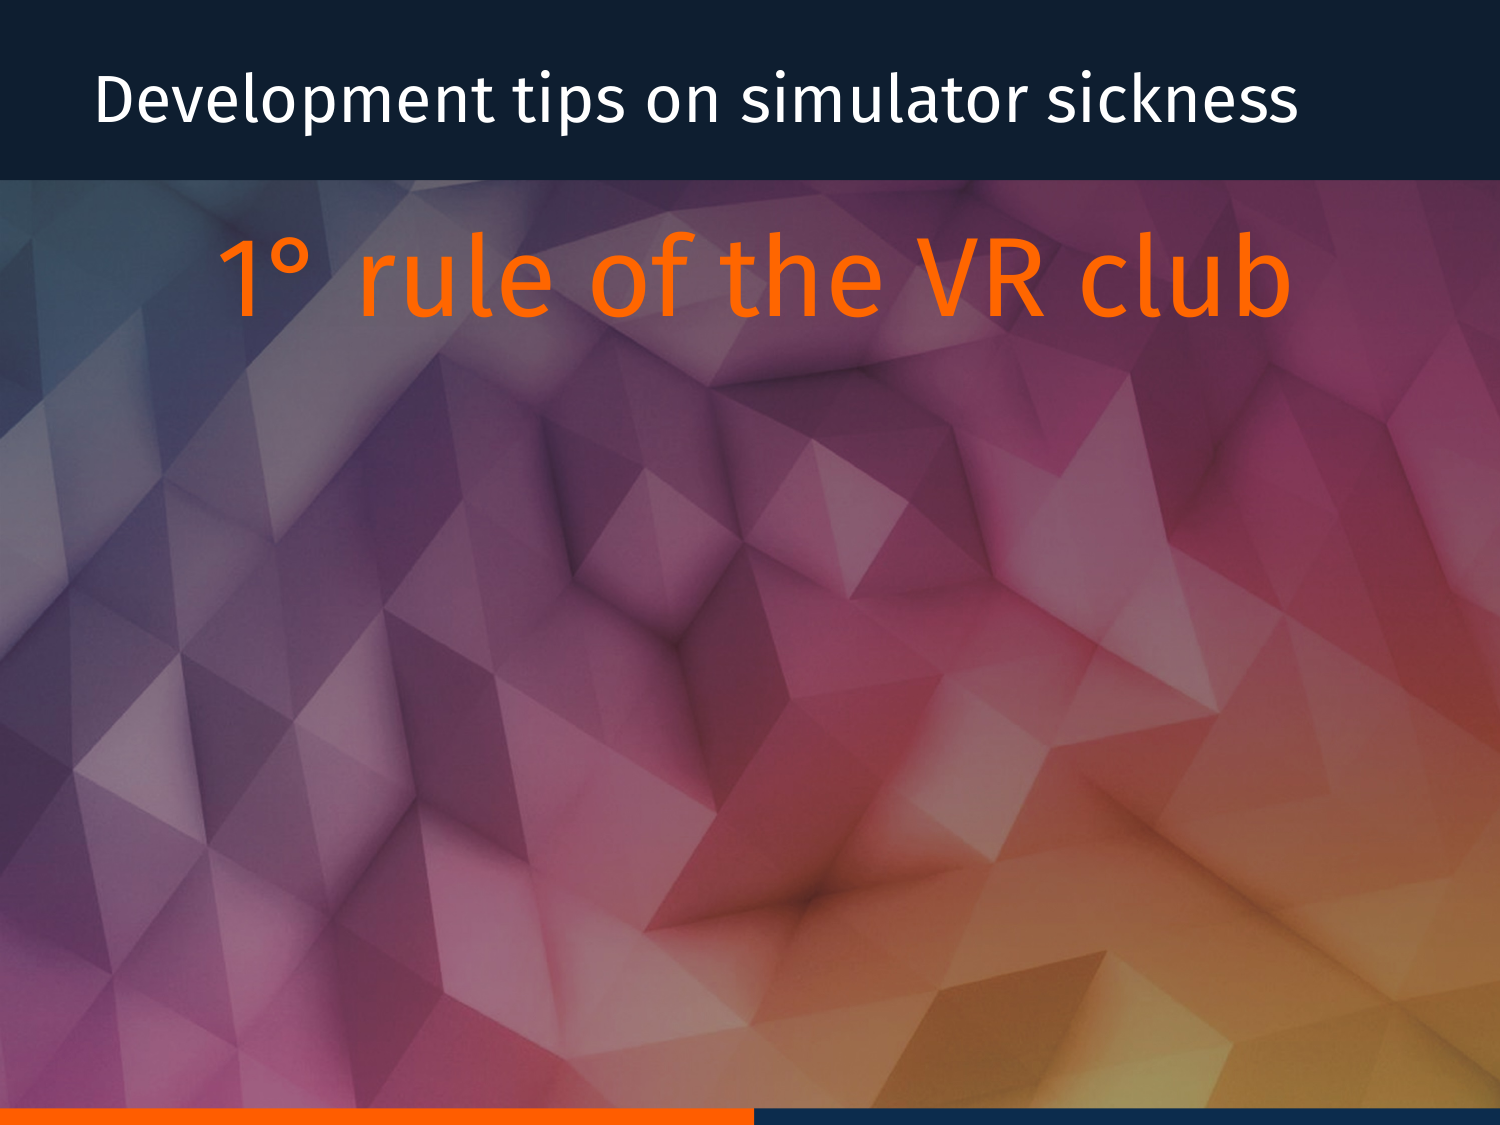

Development tips on simulator sickness
1° rule of the VR club